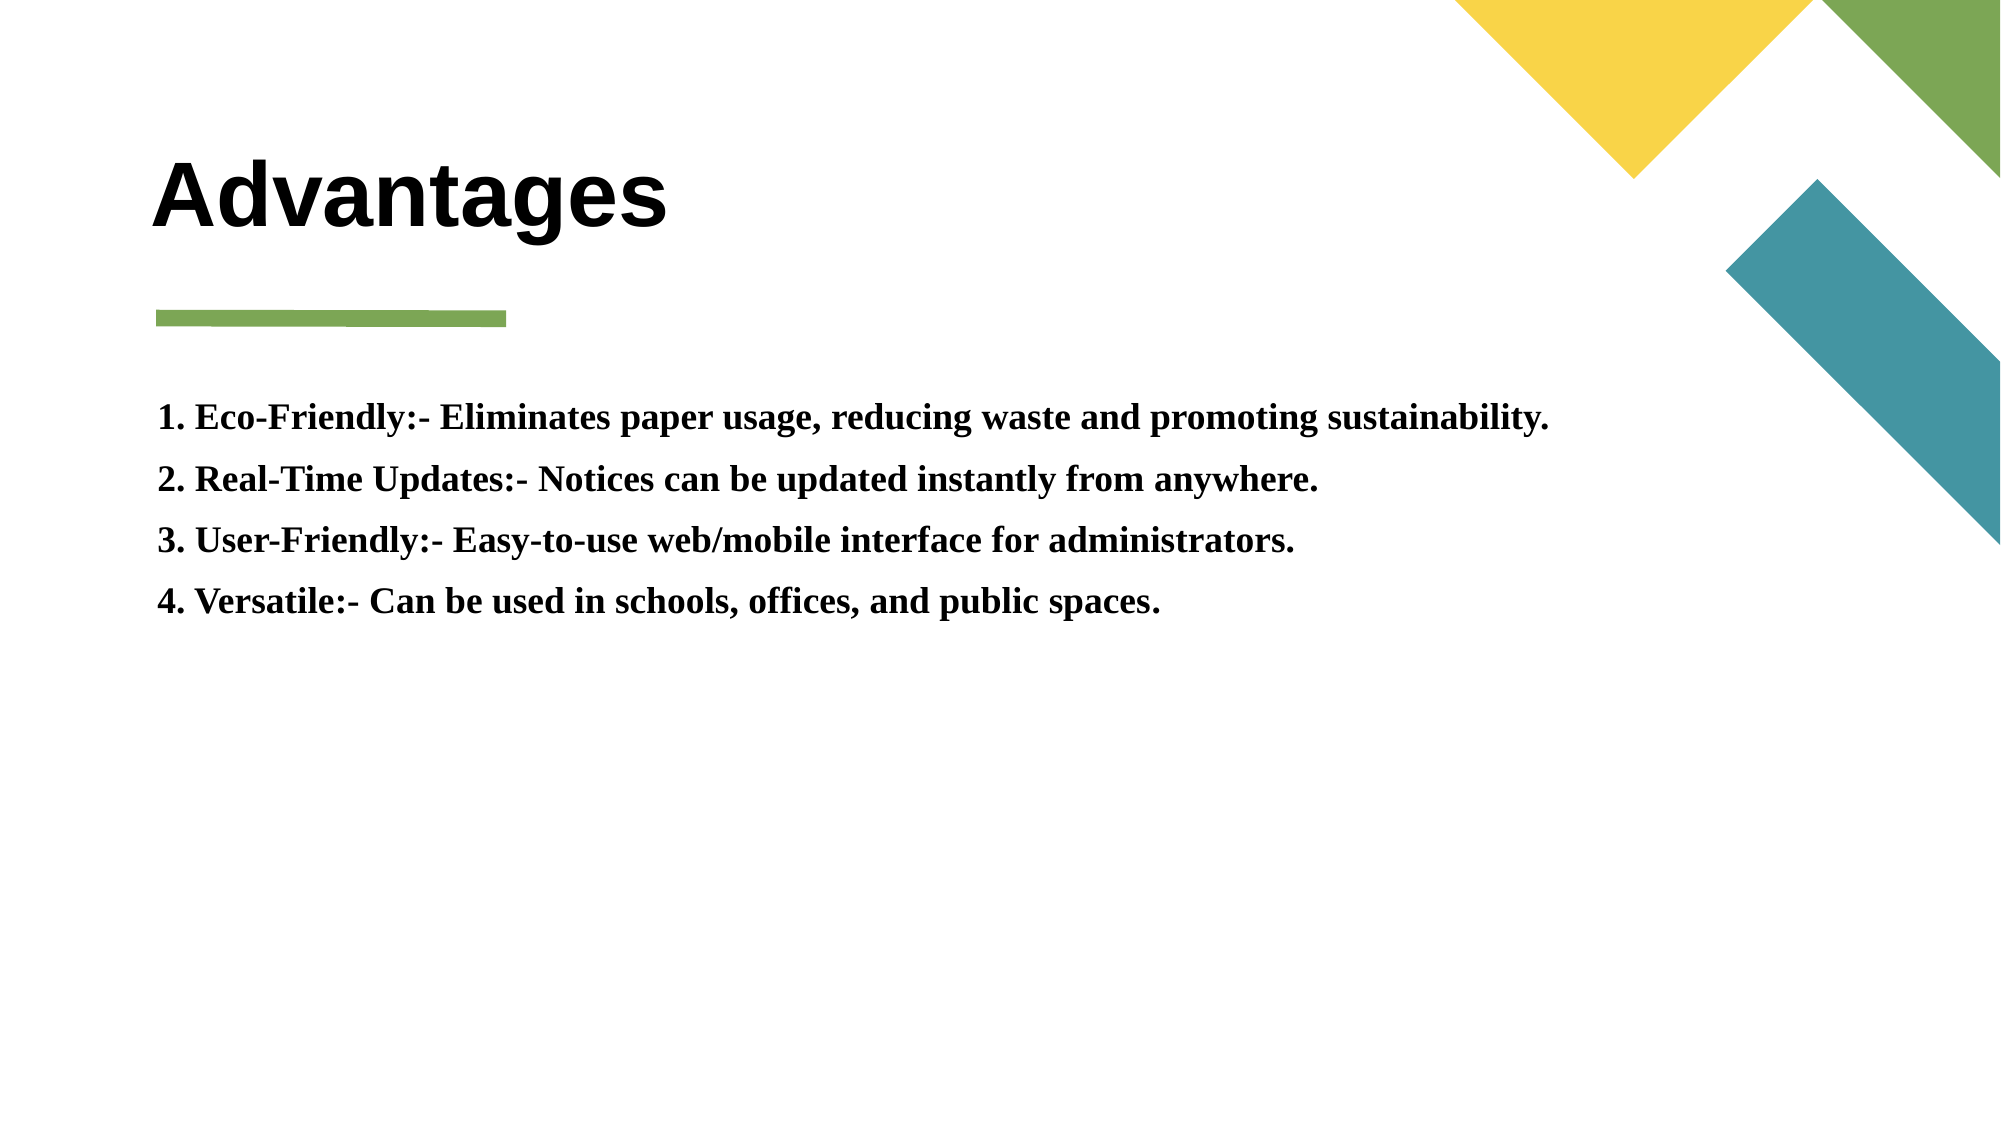

# Advantages
1. Eco-Friendly:- Eliminates paper usage, reducing waste and promoting sustainability.
2. Real-Time Updates:- Notices can be updated instantly from anywhere.
3. User-Friendly:- Easy-to-use web/mobile interface for administrators.
4. Versatile:- Can be used in schools, offices, and public spaces.